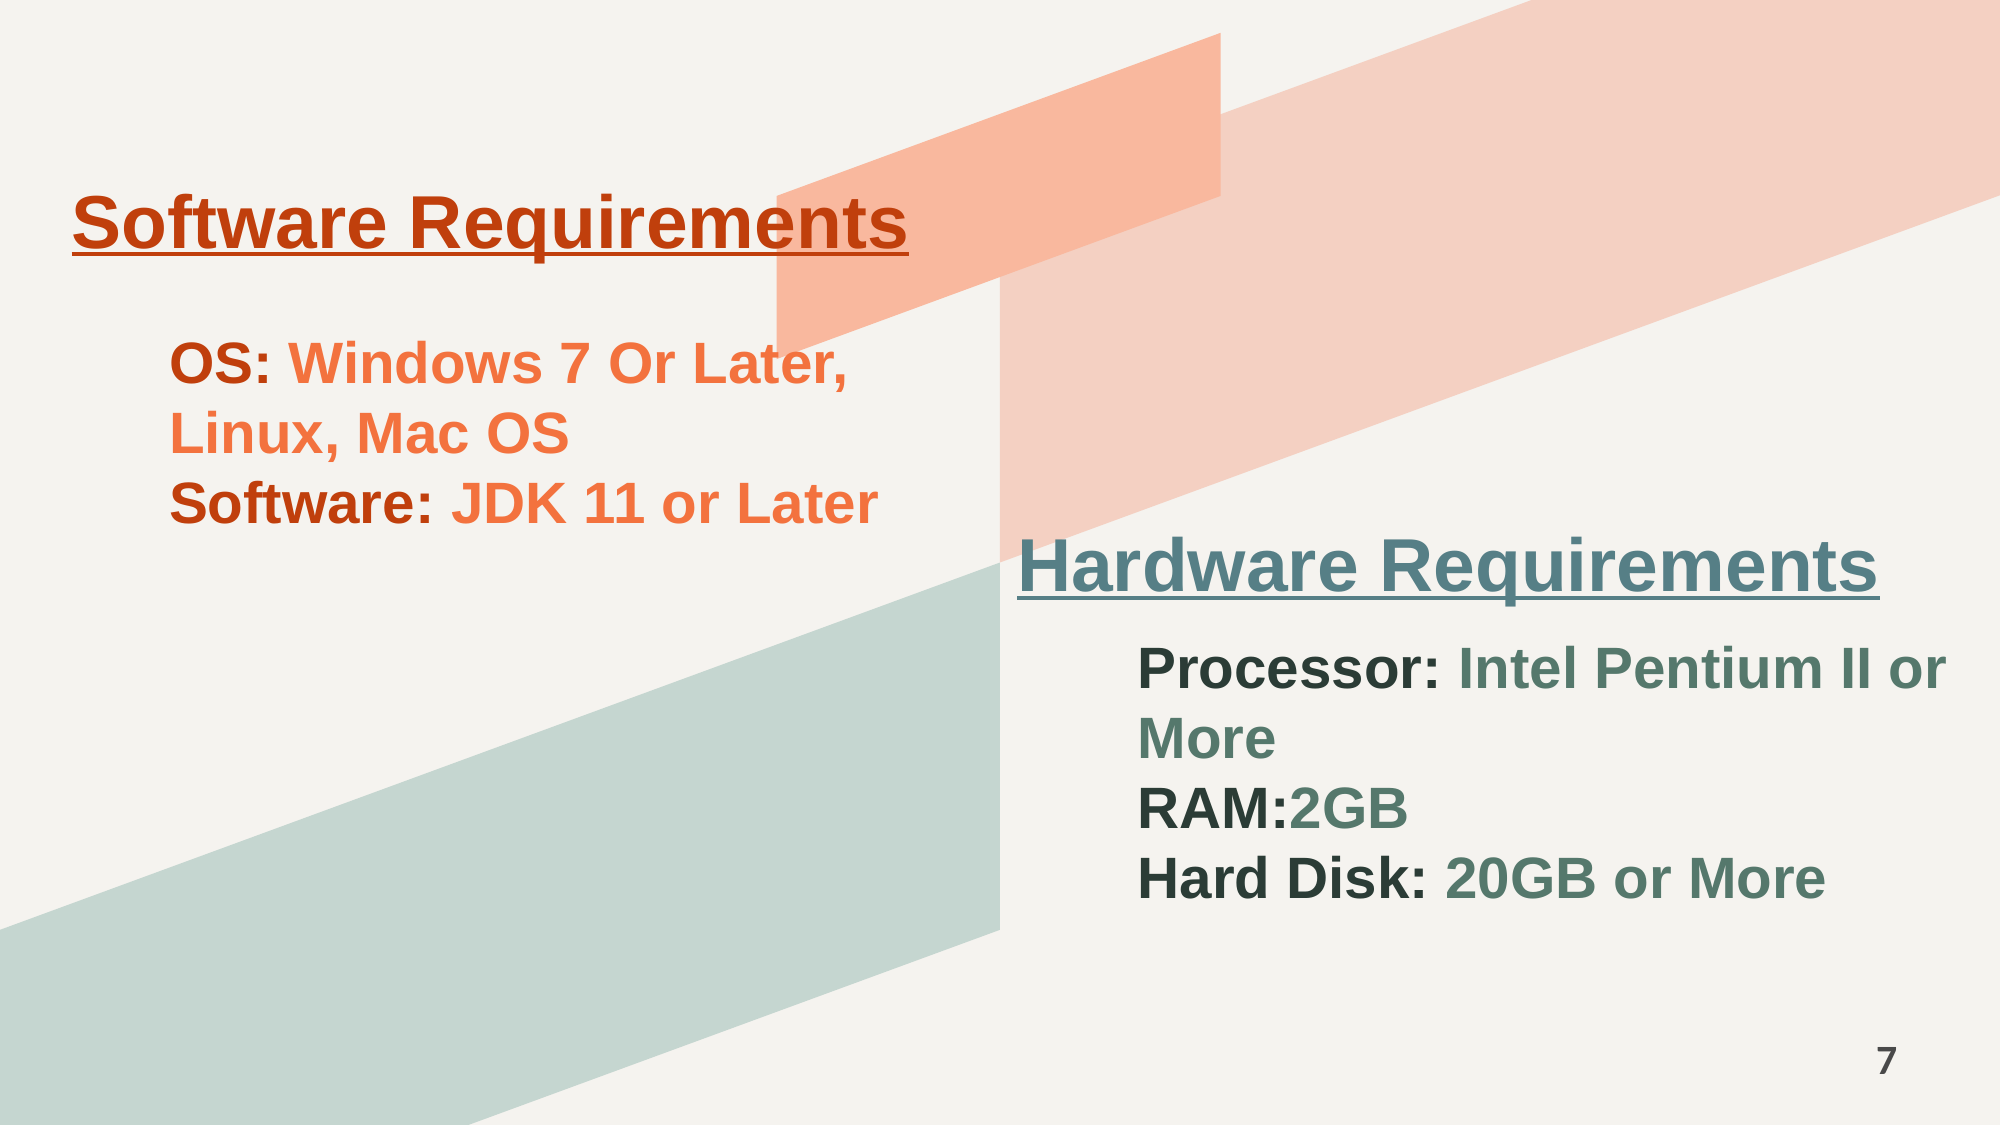

Software Requirements
OS: Windows 7 Or Later, Linux, Mac OS
Software: JDK 11 or Later

Hardware Requirements
Processor: Intel Pentium II or More
RAM:2GB
Hard Disk: 20GB or More

7